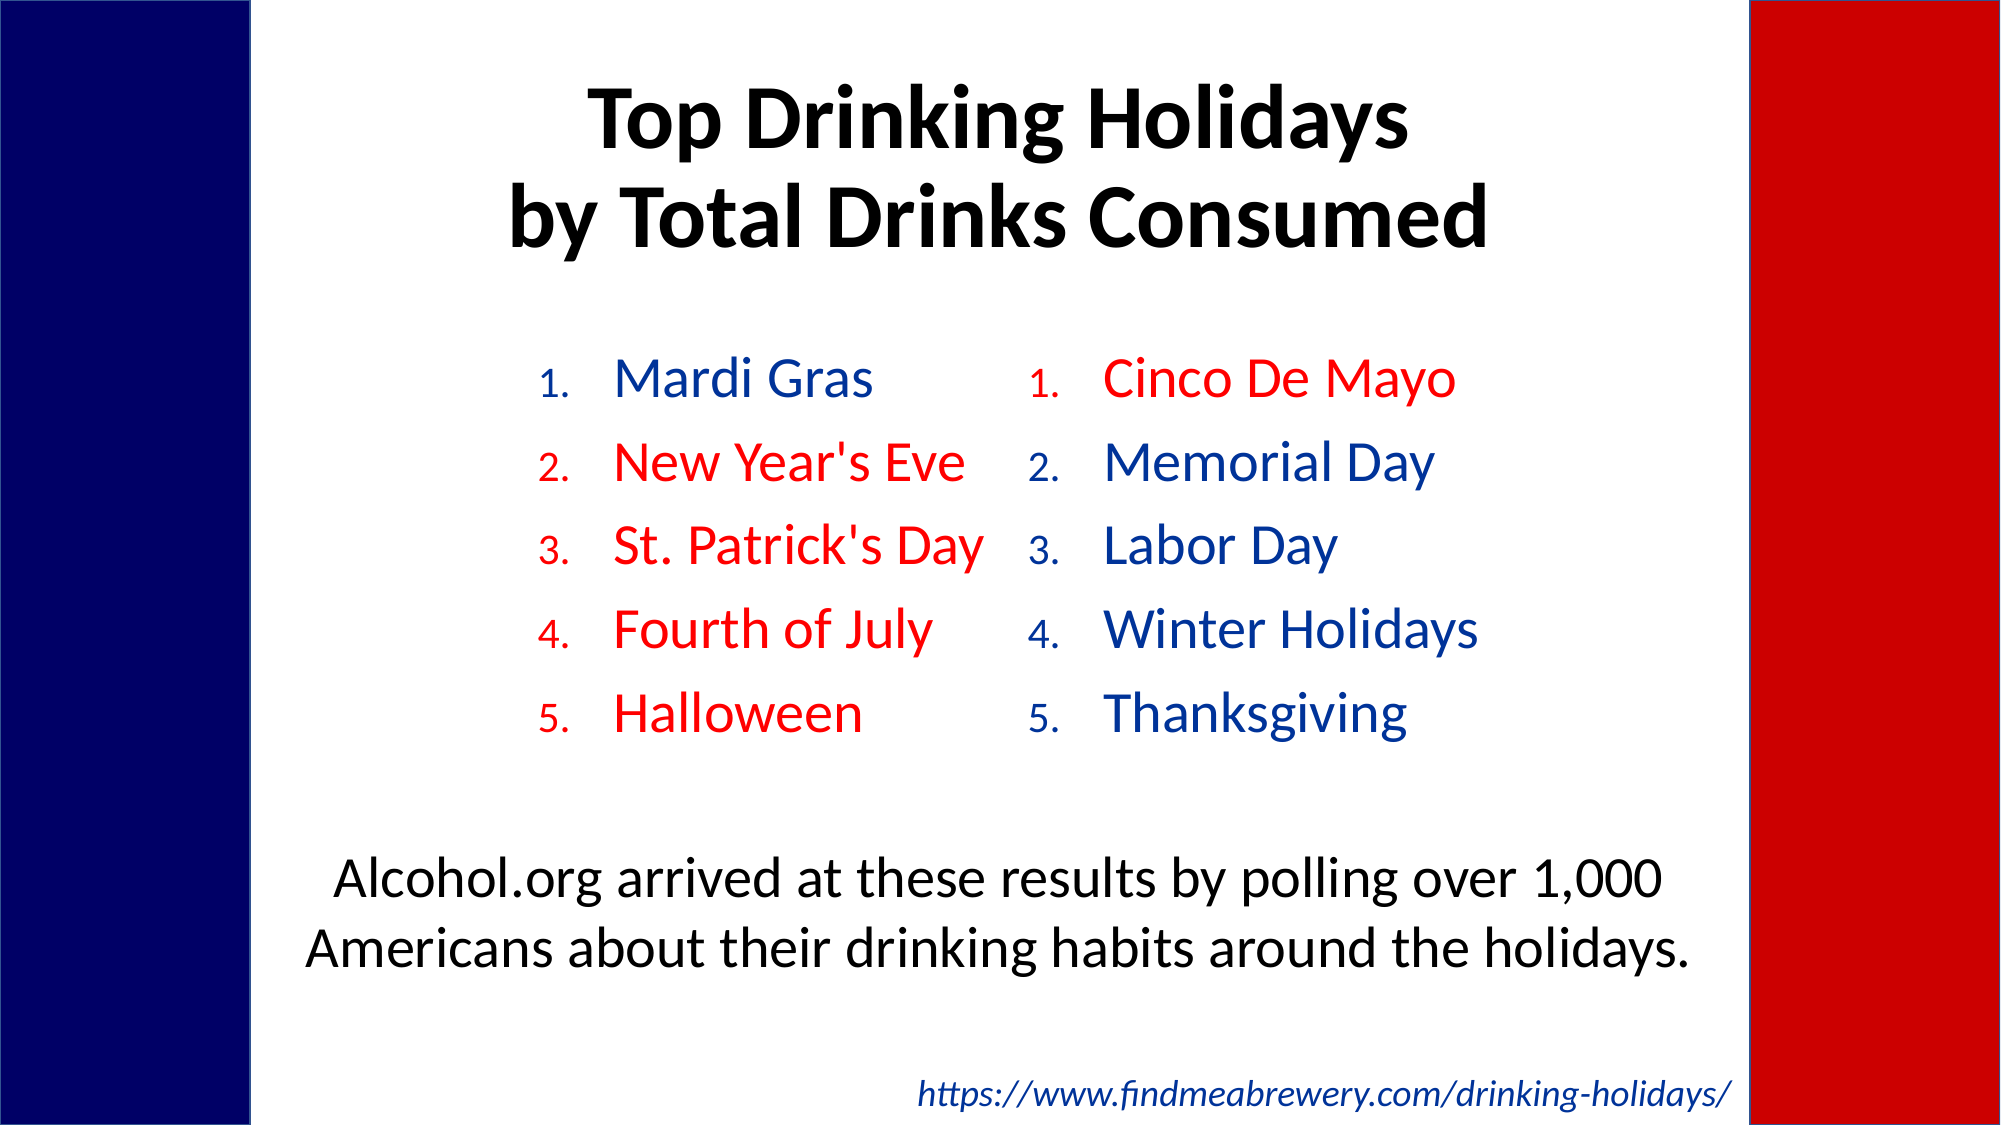

# Top Drinking Holidays by Total Drinks Consumed
Mardi Gras
New Year's Eve
St. Patrick's Day
Fourth of July
Halloween
Cinco De Mayo
Memorial Day
Labor Day
Winter Holidays
Thanksgiving
Alcohol.org arrived at these results by polling over 1,000 Americans about their drinking habits around the holidays.
https://www.findmeabrewery.com/drinking-holidays/